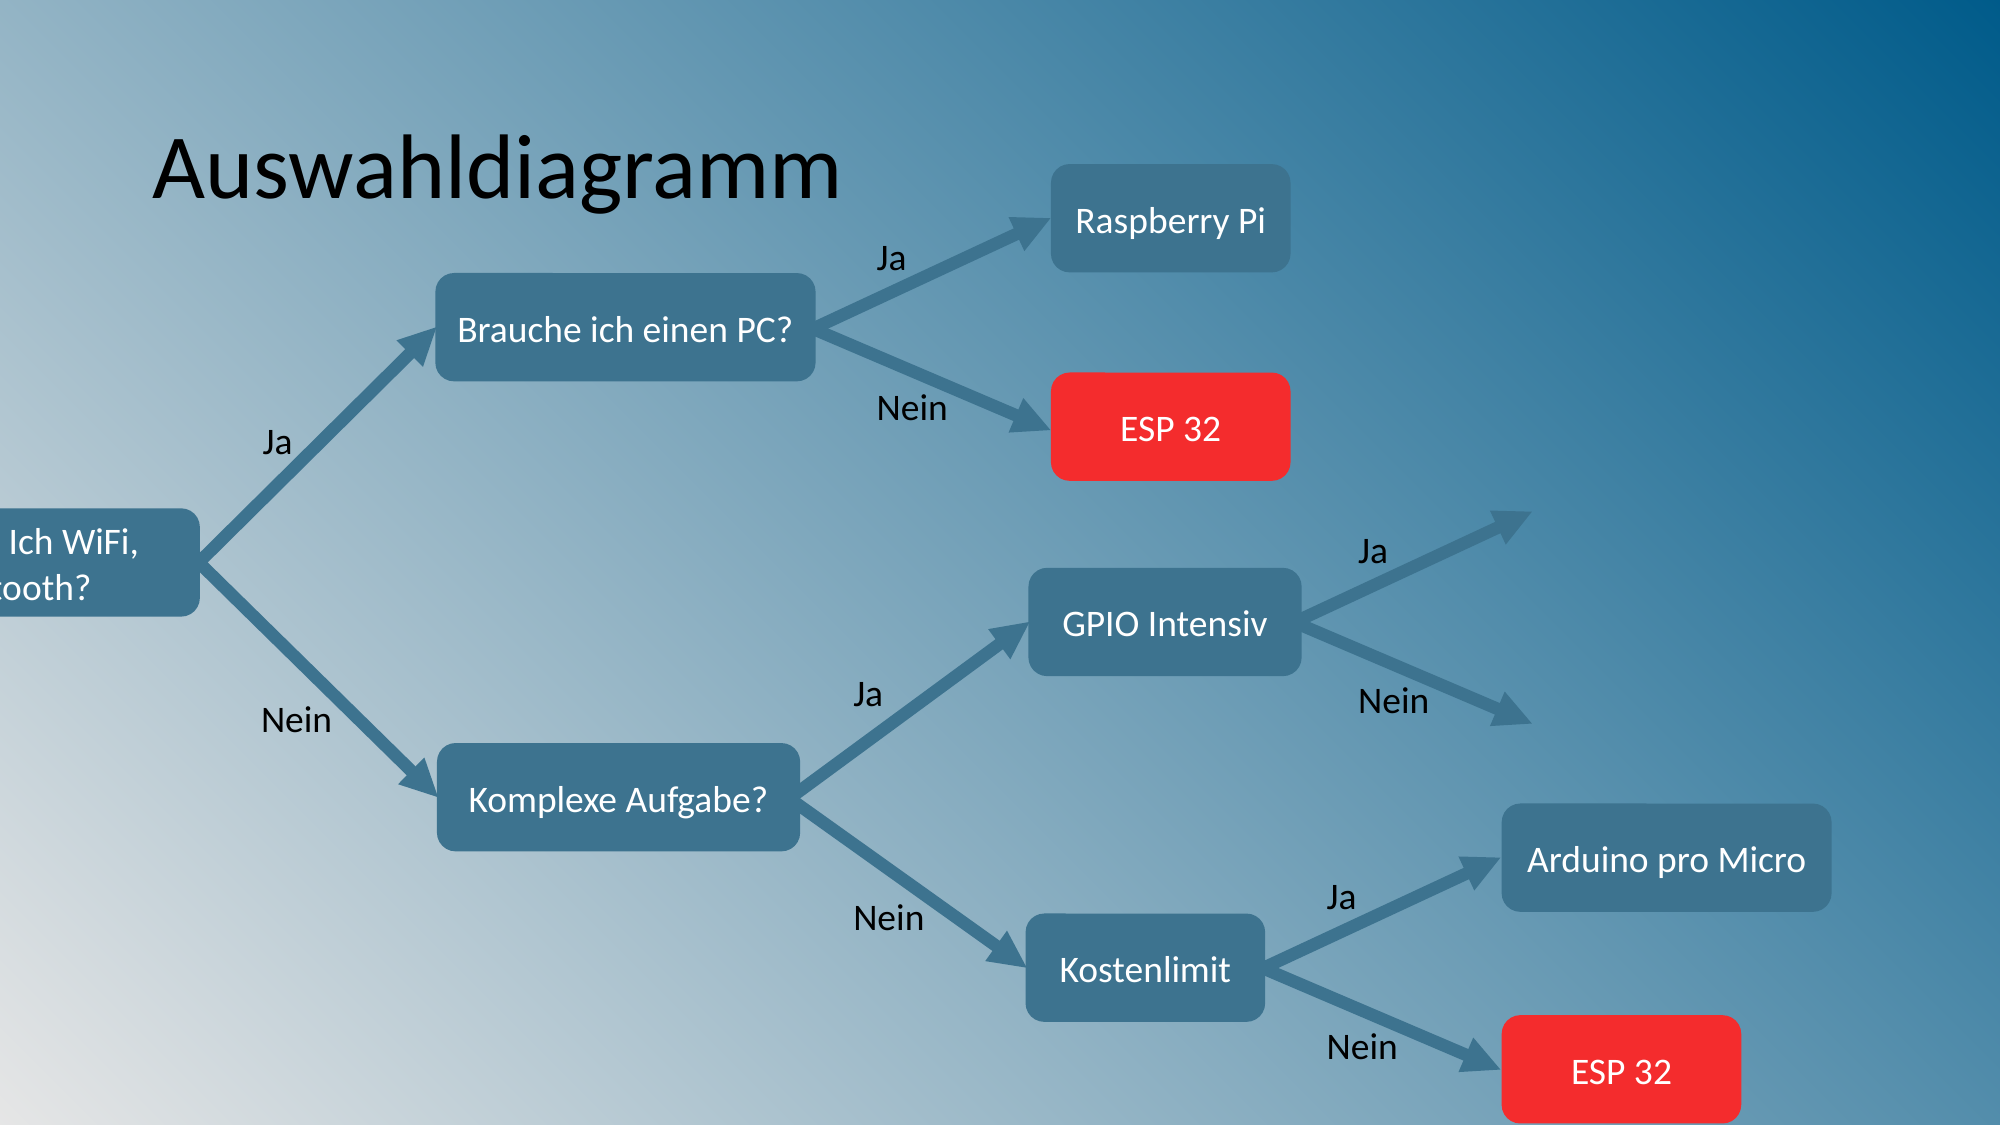

# Auswahldiagramm
Raspberry Pi
Ja
Brauche ich einen PC?
ESP 32
Nein
Ja
Arduino MEGA
Brauche Ich WiFi, Bluetooth?
Ja
GPIO Intensiv
Ja
ESP 32
Nein
Nein
Komplexe Aufgabe?
Arduino pro Micro
Ja
Nein
Kostenlimit
Nein
ESP 32